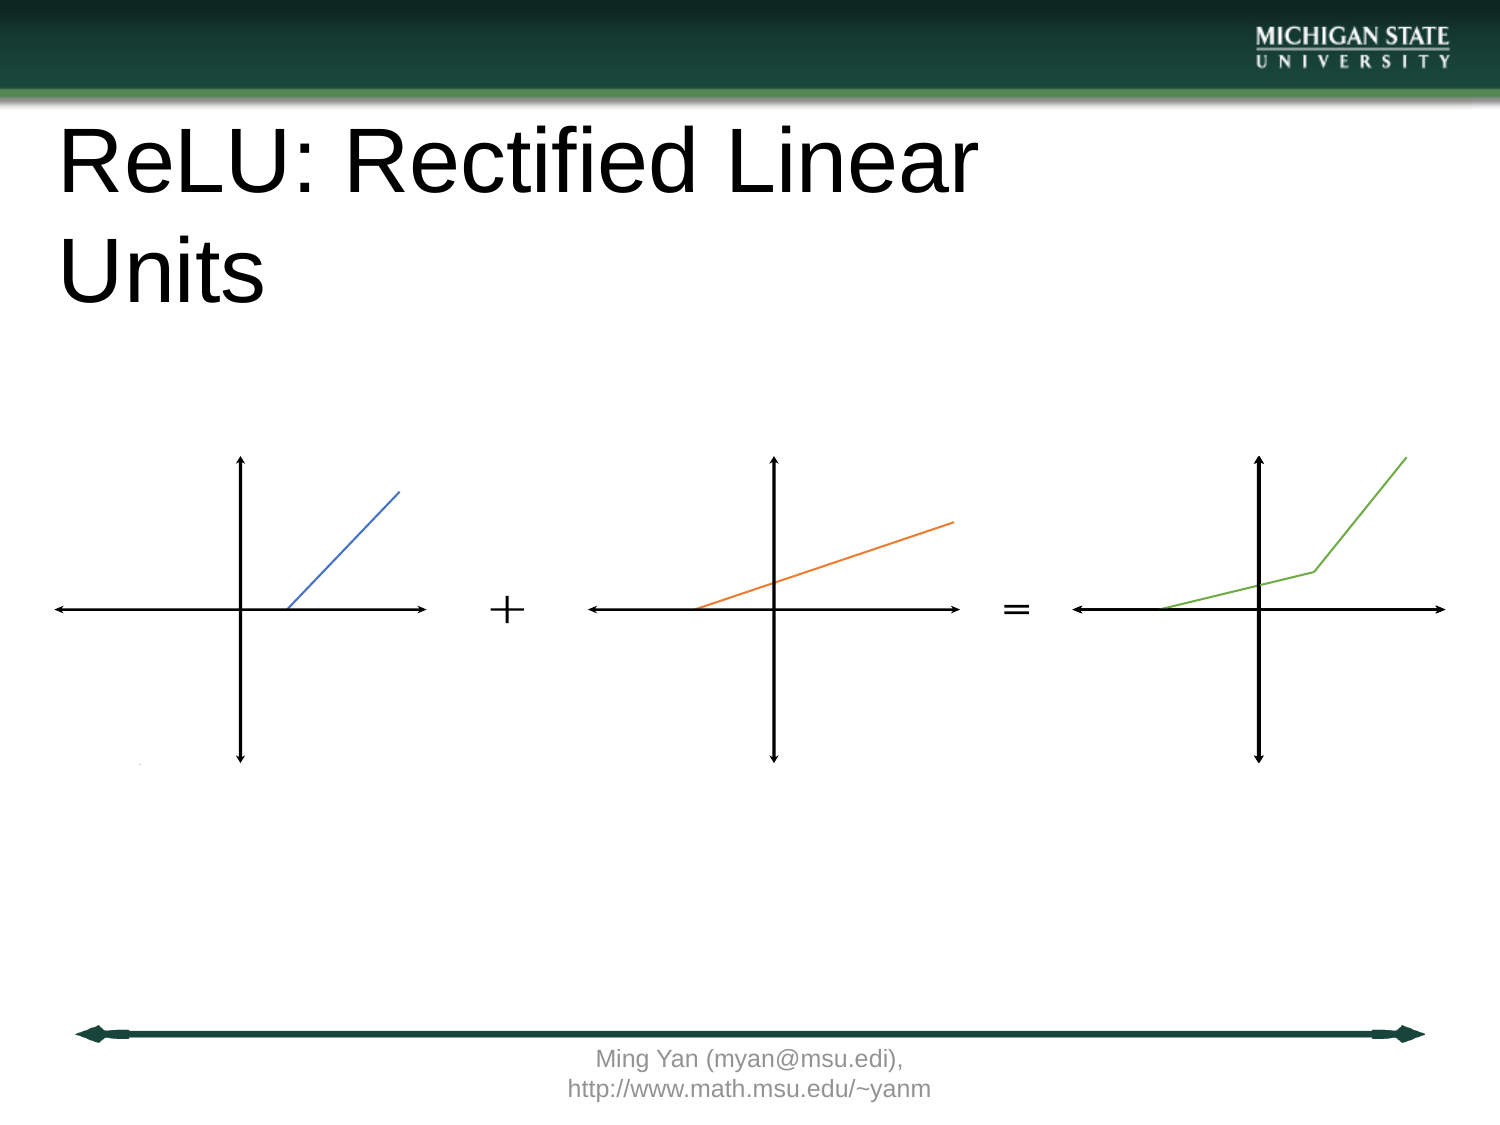

# ReLU: Rectified Linear Units

Ming Yan (myan@msu.edi), http://www.math.msu.edu/~yanm